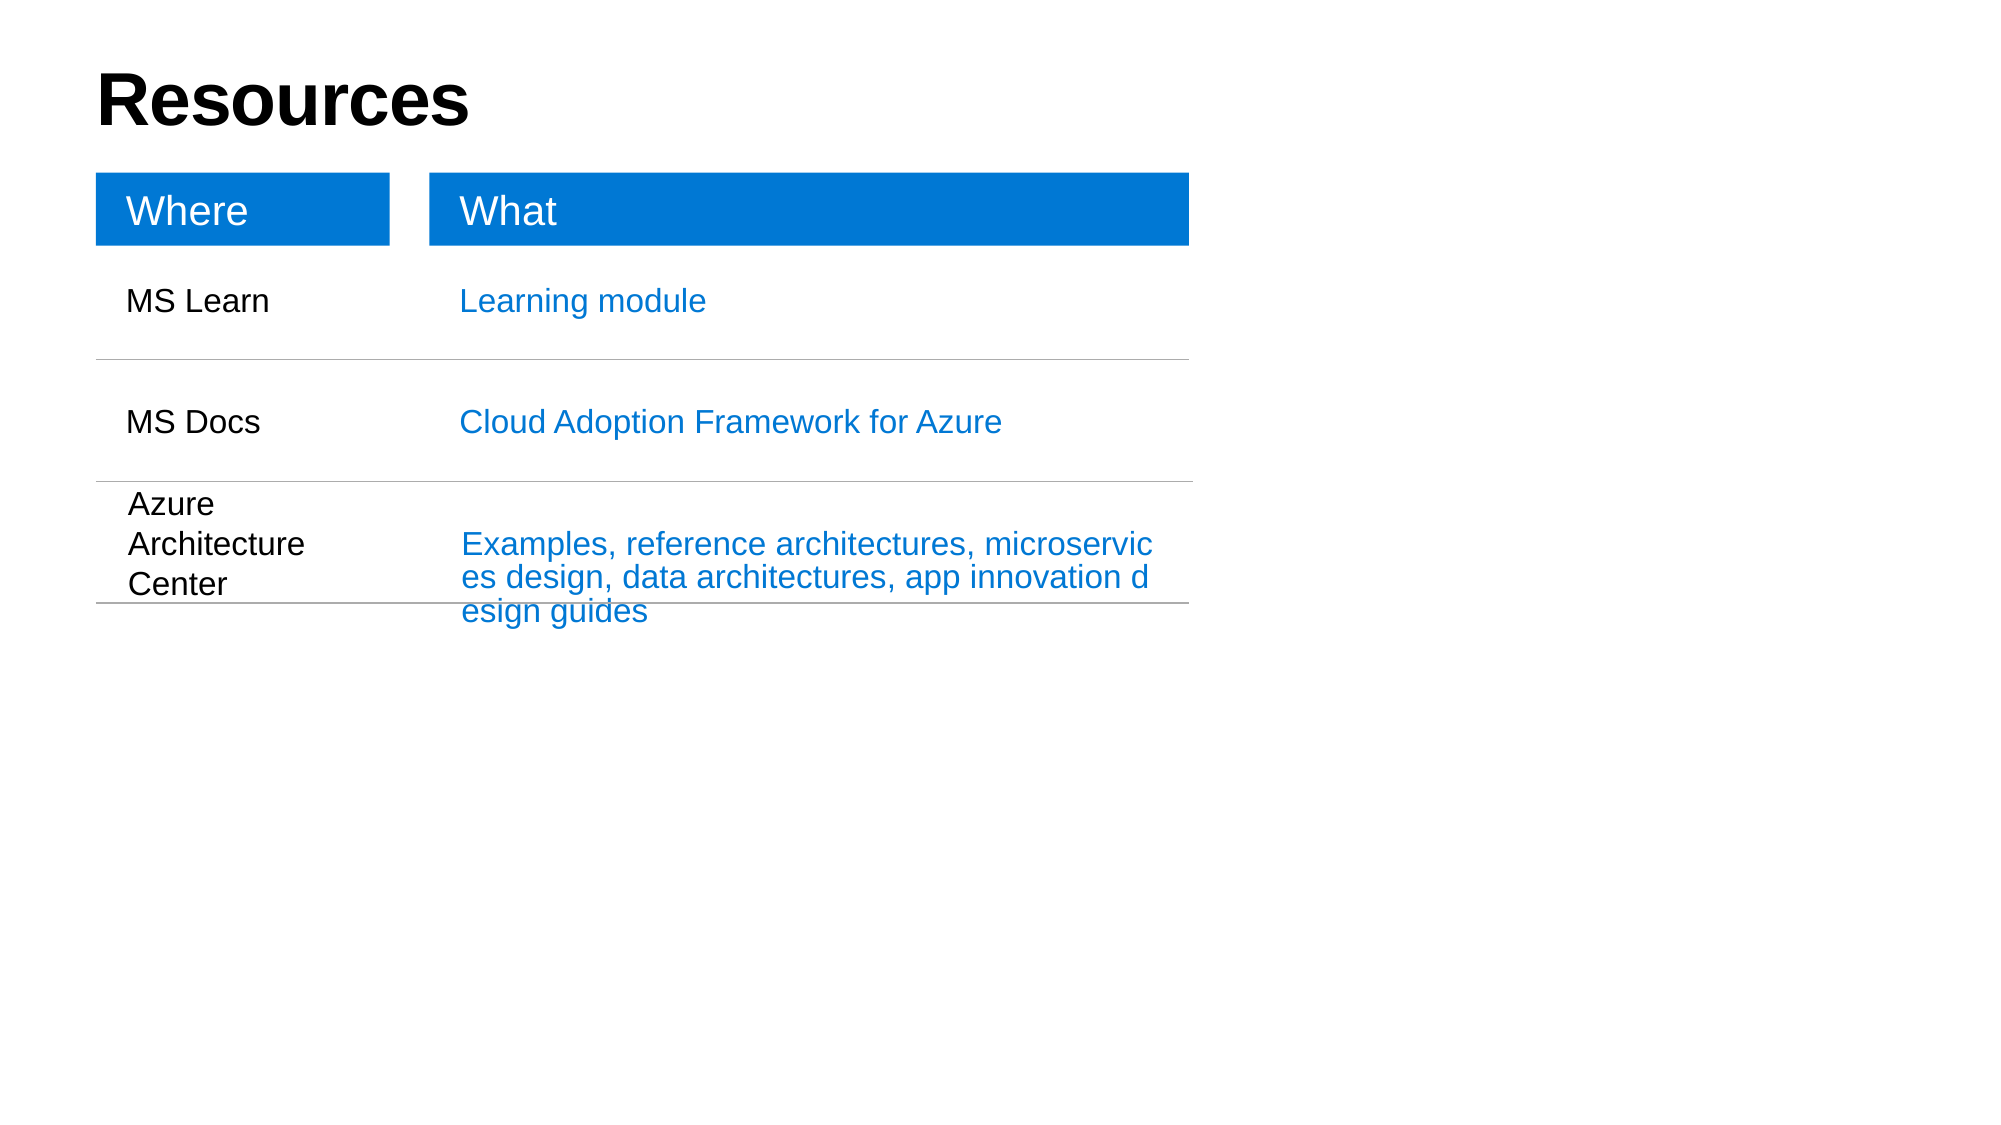

Resources
What
Where
Learning module
MS Learn
Cloud Adoption Framework for Azure
MS Docs
Examples, reference architectures, microservices design, data architectures, app innovation design guides
Azure Architecture Center